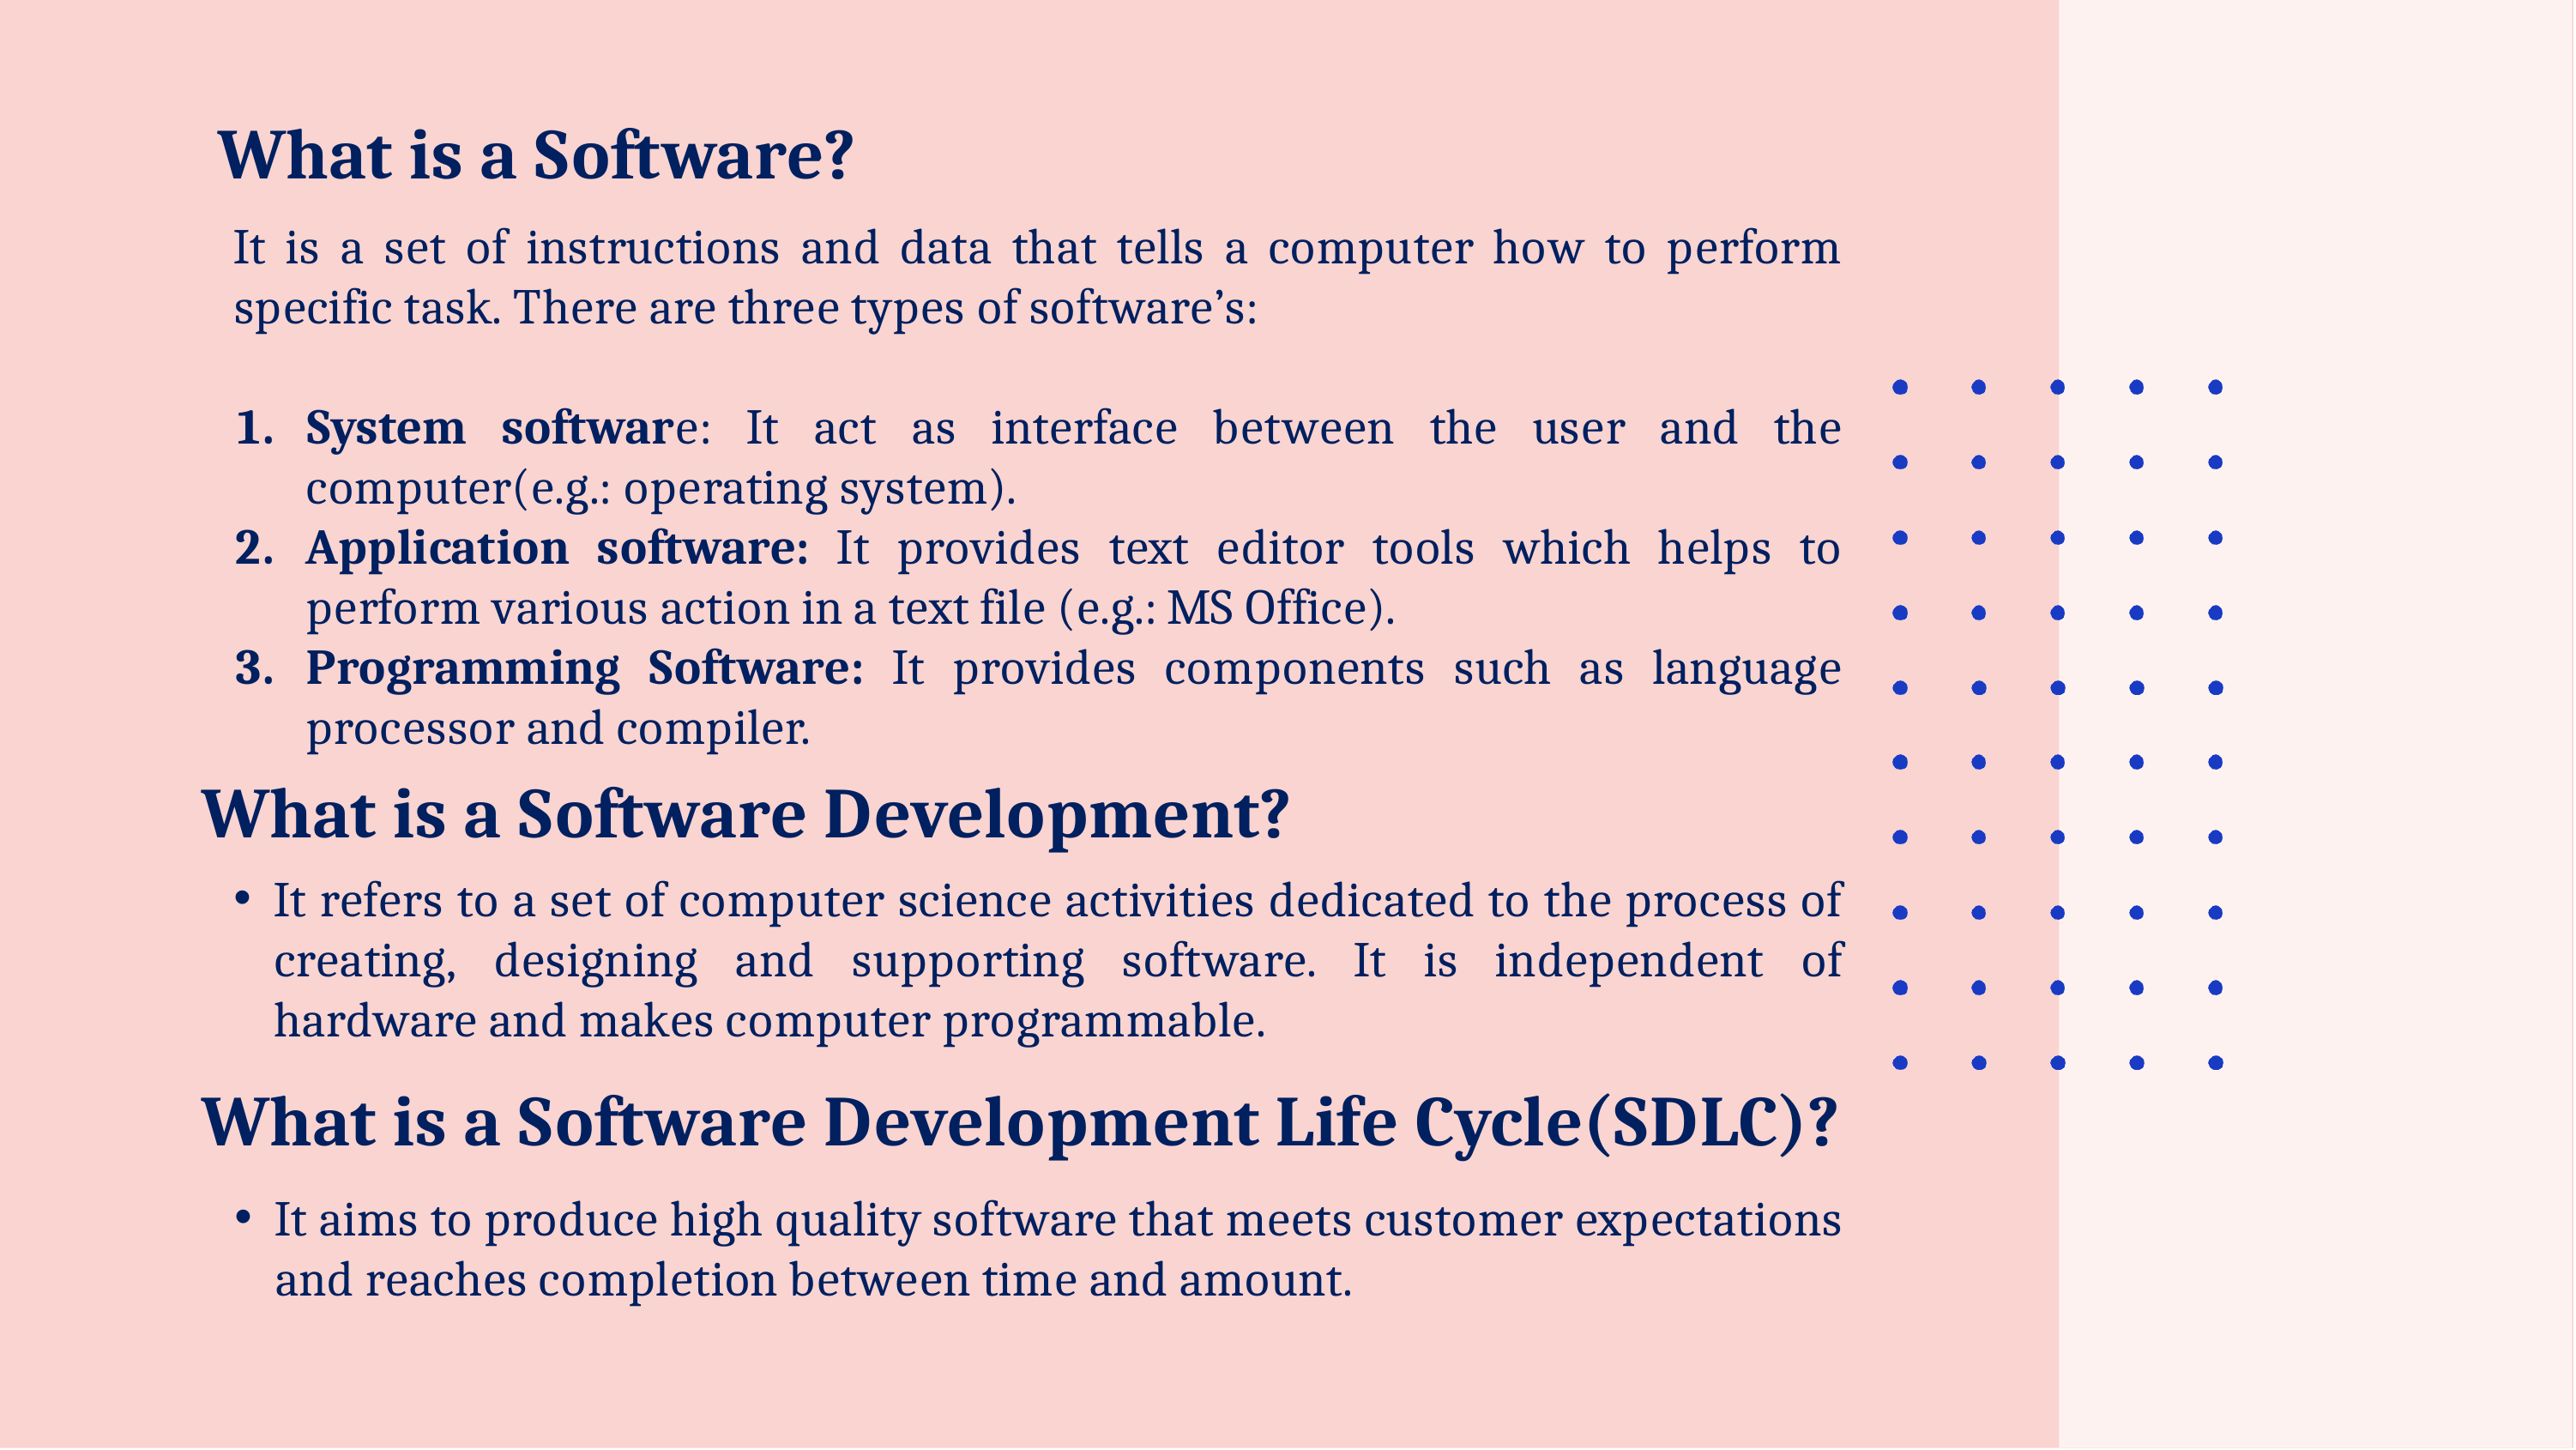

# What is a Software?
It is a set of instructions and data that tells a computer how to perform specific task. There are three types of software’s:

System software: It act as interface between the user and the computer(e.g.: operating system).
Application software: It provides text editor tools which helps to perform various action in a text file (e.g.: MS Office).
Programming Software: It provides components such as language processor and compiler.

What is a Software Development?
It refers to a set of computer science activities dedicated to the process of creating, designing and supporting software. It is independent of hardware and makes computer programmable.
What is a Software Development Life Cycle(SDLC)?
It aims to produce high quality software that meets customer expectations and reaches completion between time and amount.